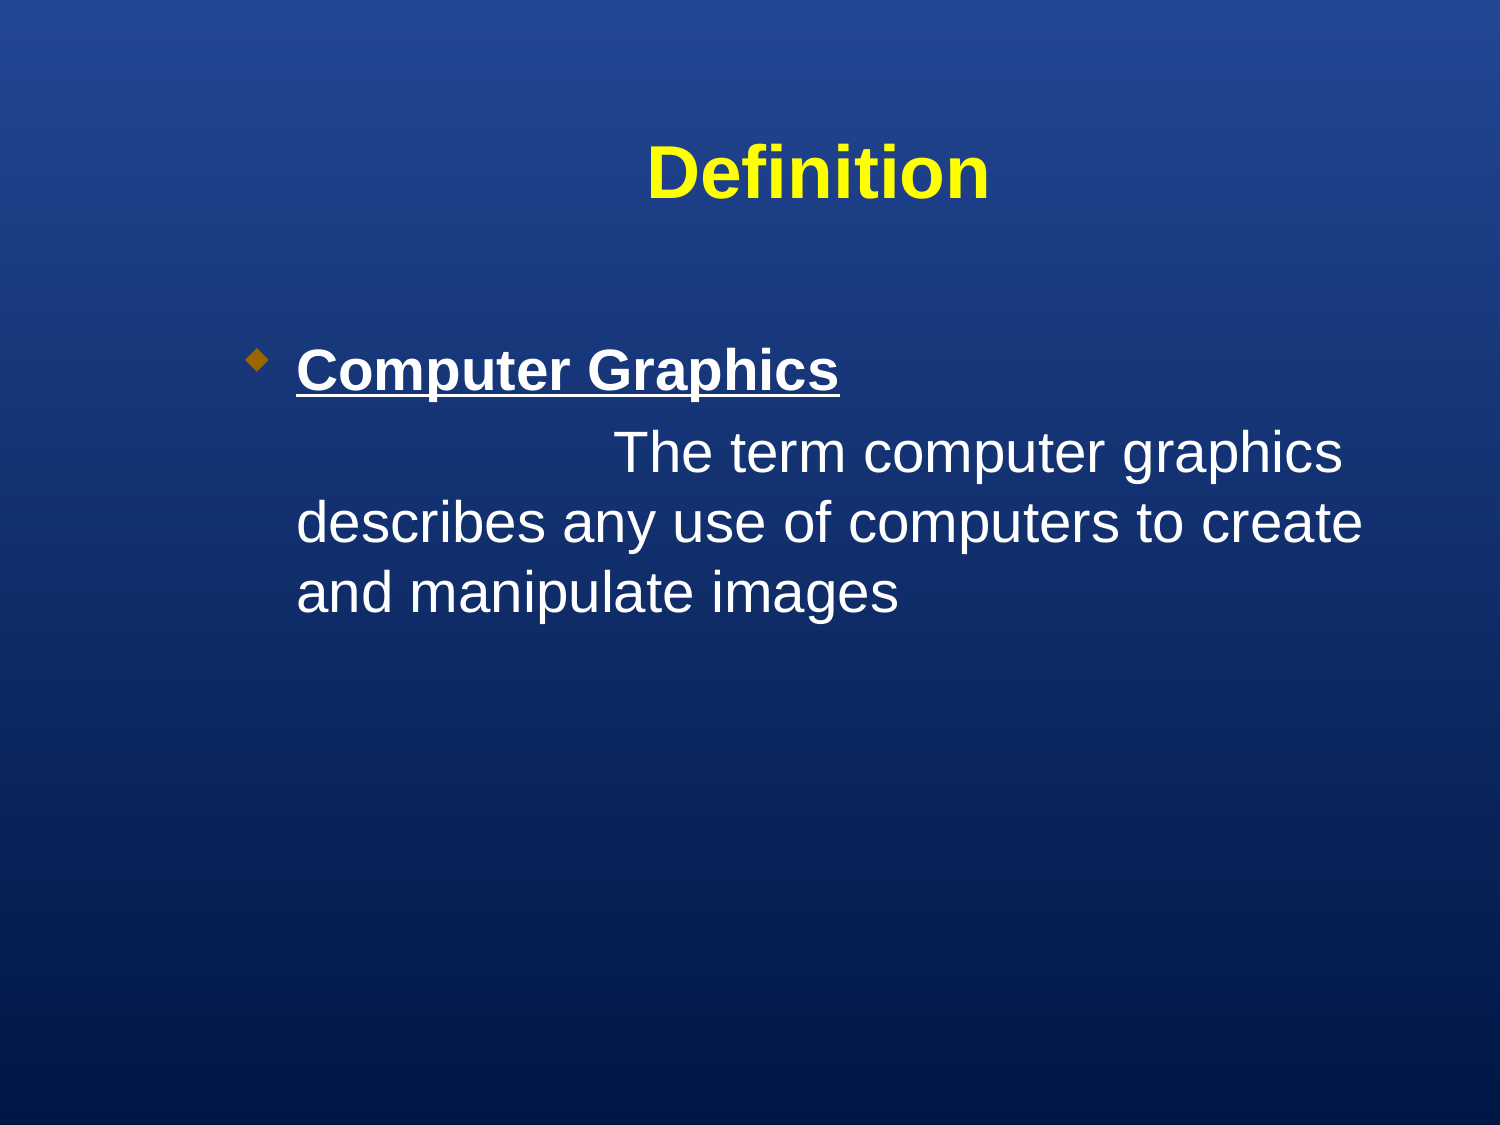

# Definition
Computer Graphics
                       The term computer graphics describes any use of computers to create and manipulate images